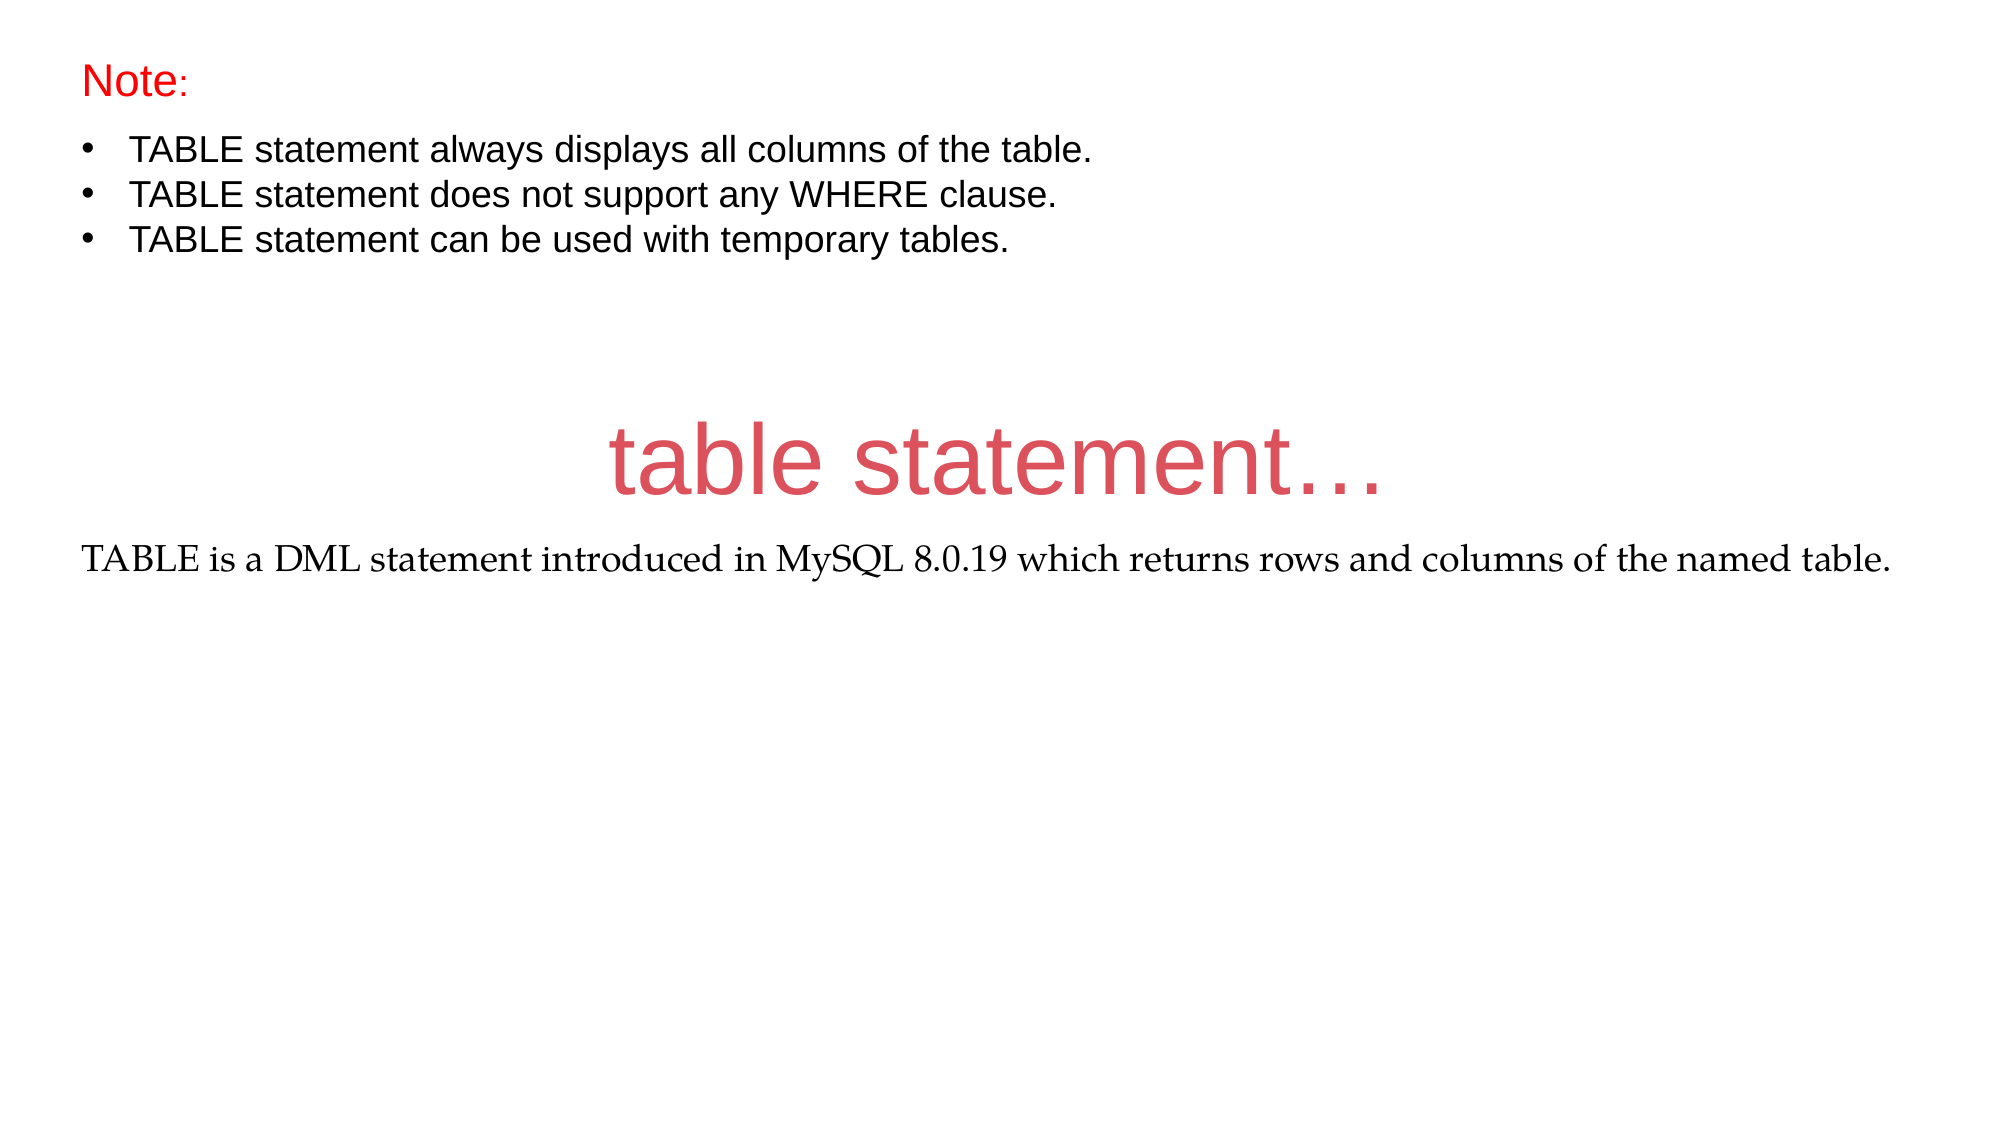

Note:

TABLE statement always displays all columns of the table.
TABLE statement does not support any WHERE clause.
TABLE statement can be used with temporary tables.
table statement…
TABLE is a DML statement introduced in MySQL 8.0.19 which returns rows and columns of the named table.